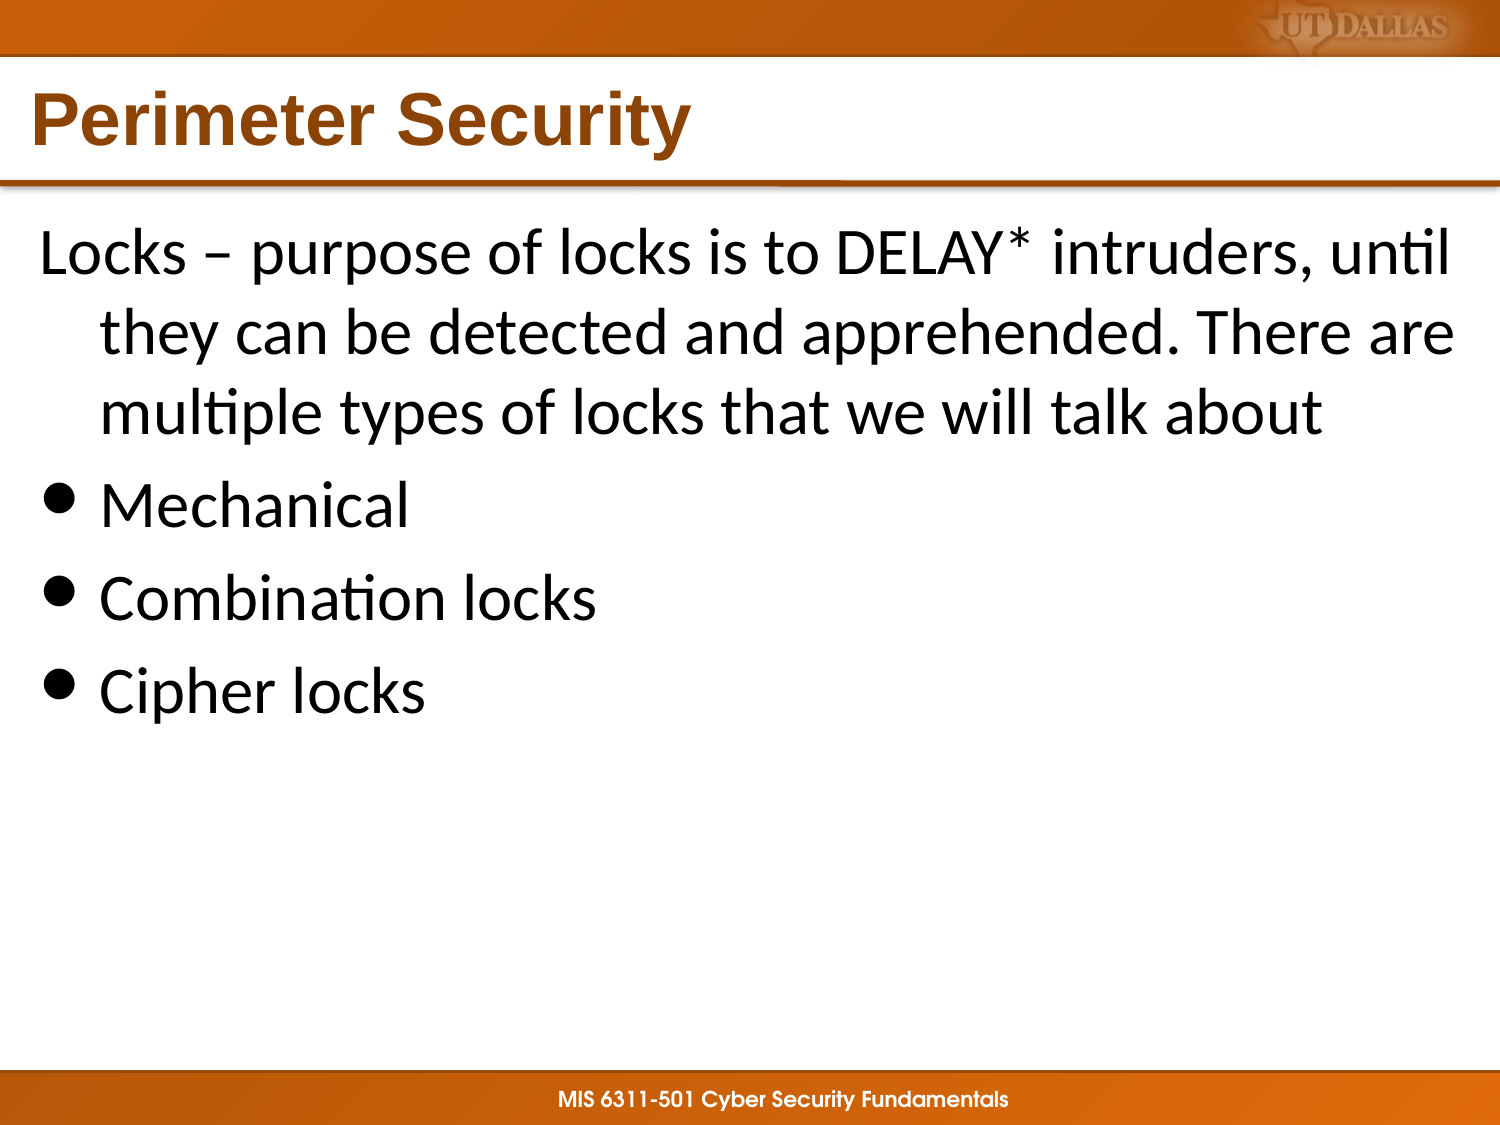

# Perimeter Security
Locks – purpose of locks is to DELAY* intruders, until they can be detected and apprehended. There are multiple types of locks that we will talk about
Mechanical
Combination locks
Cipher locks